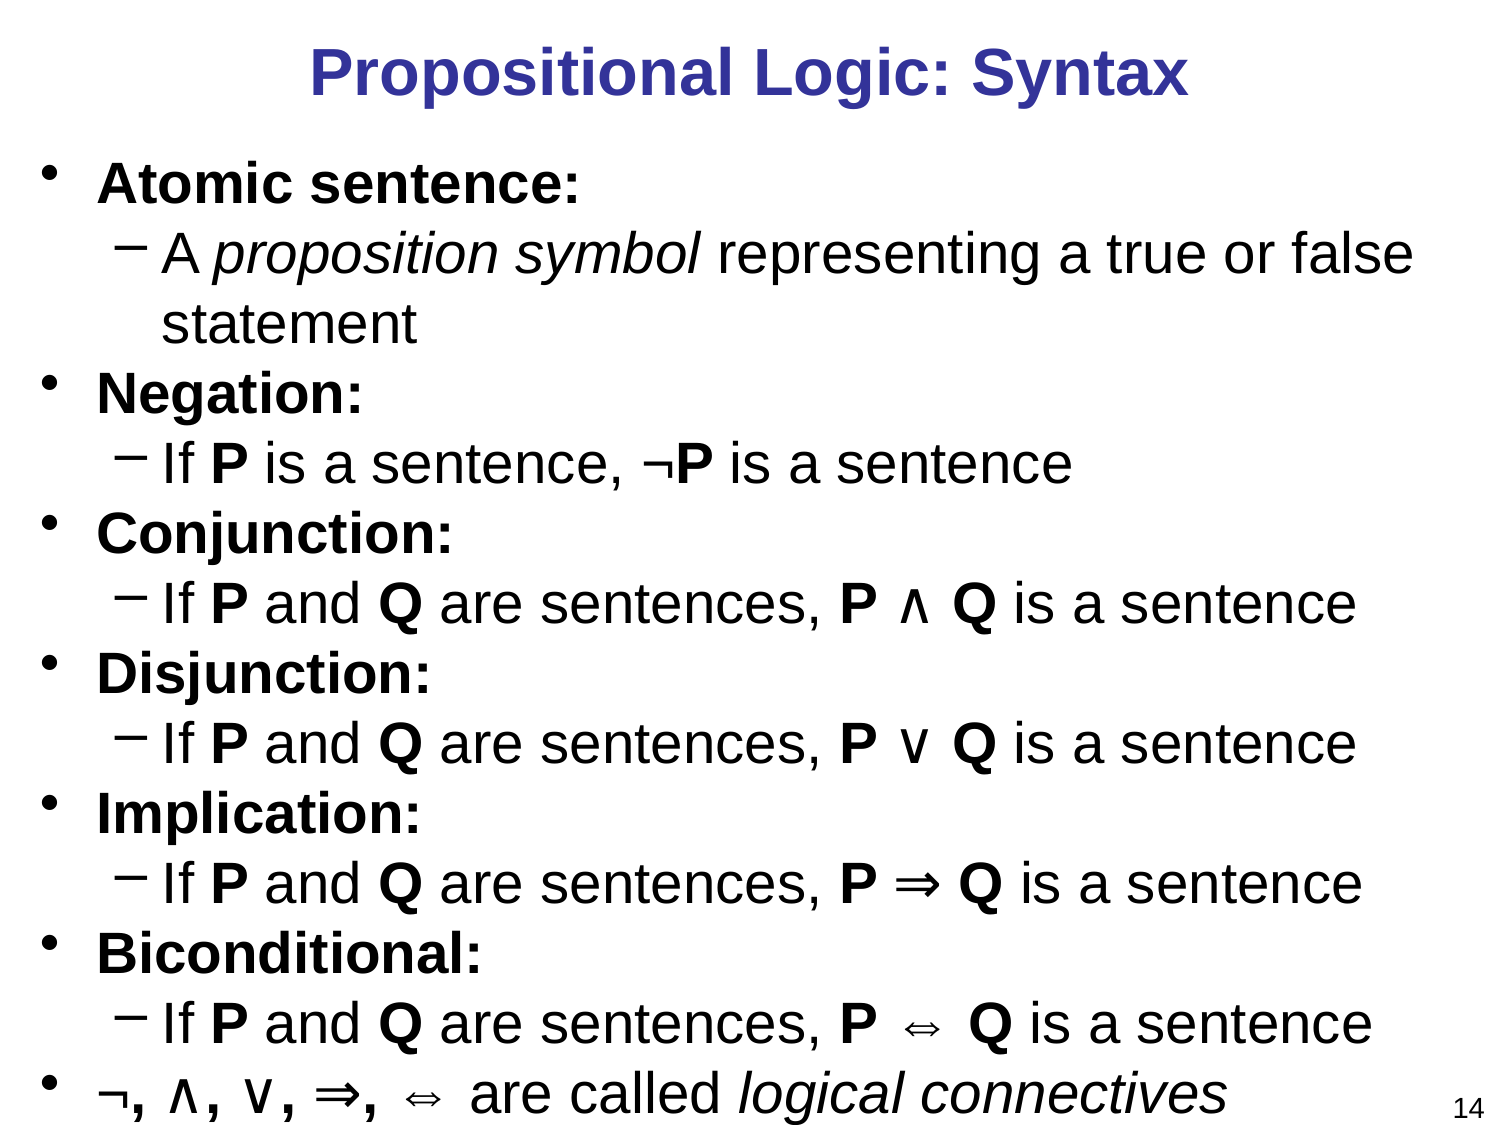

# Propositional Logic: Syntax
Atomic sentence:
A proposition symbol representing a true or false statement
Negation:
If P is a sentence, ¬P is a sentence
Conjunction:
If P and Q are sentences, P ∧ Q is a sentence
Disjunction:
If P and Q are sentences, P ∨ Q is a sentence
Implication:
If P and Q are sentences, P ⇒ Q is a sentence
Biconditional:
If P and Q are sentences, P ⇔ Q is a sentence
¬, ∧, ∨, ⇒, ⇔ are called logical connectives

14